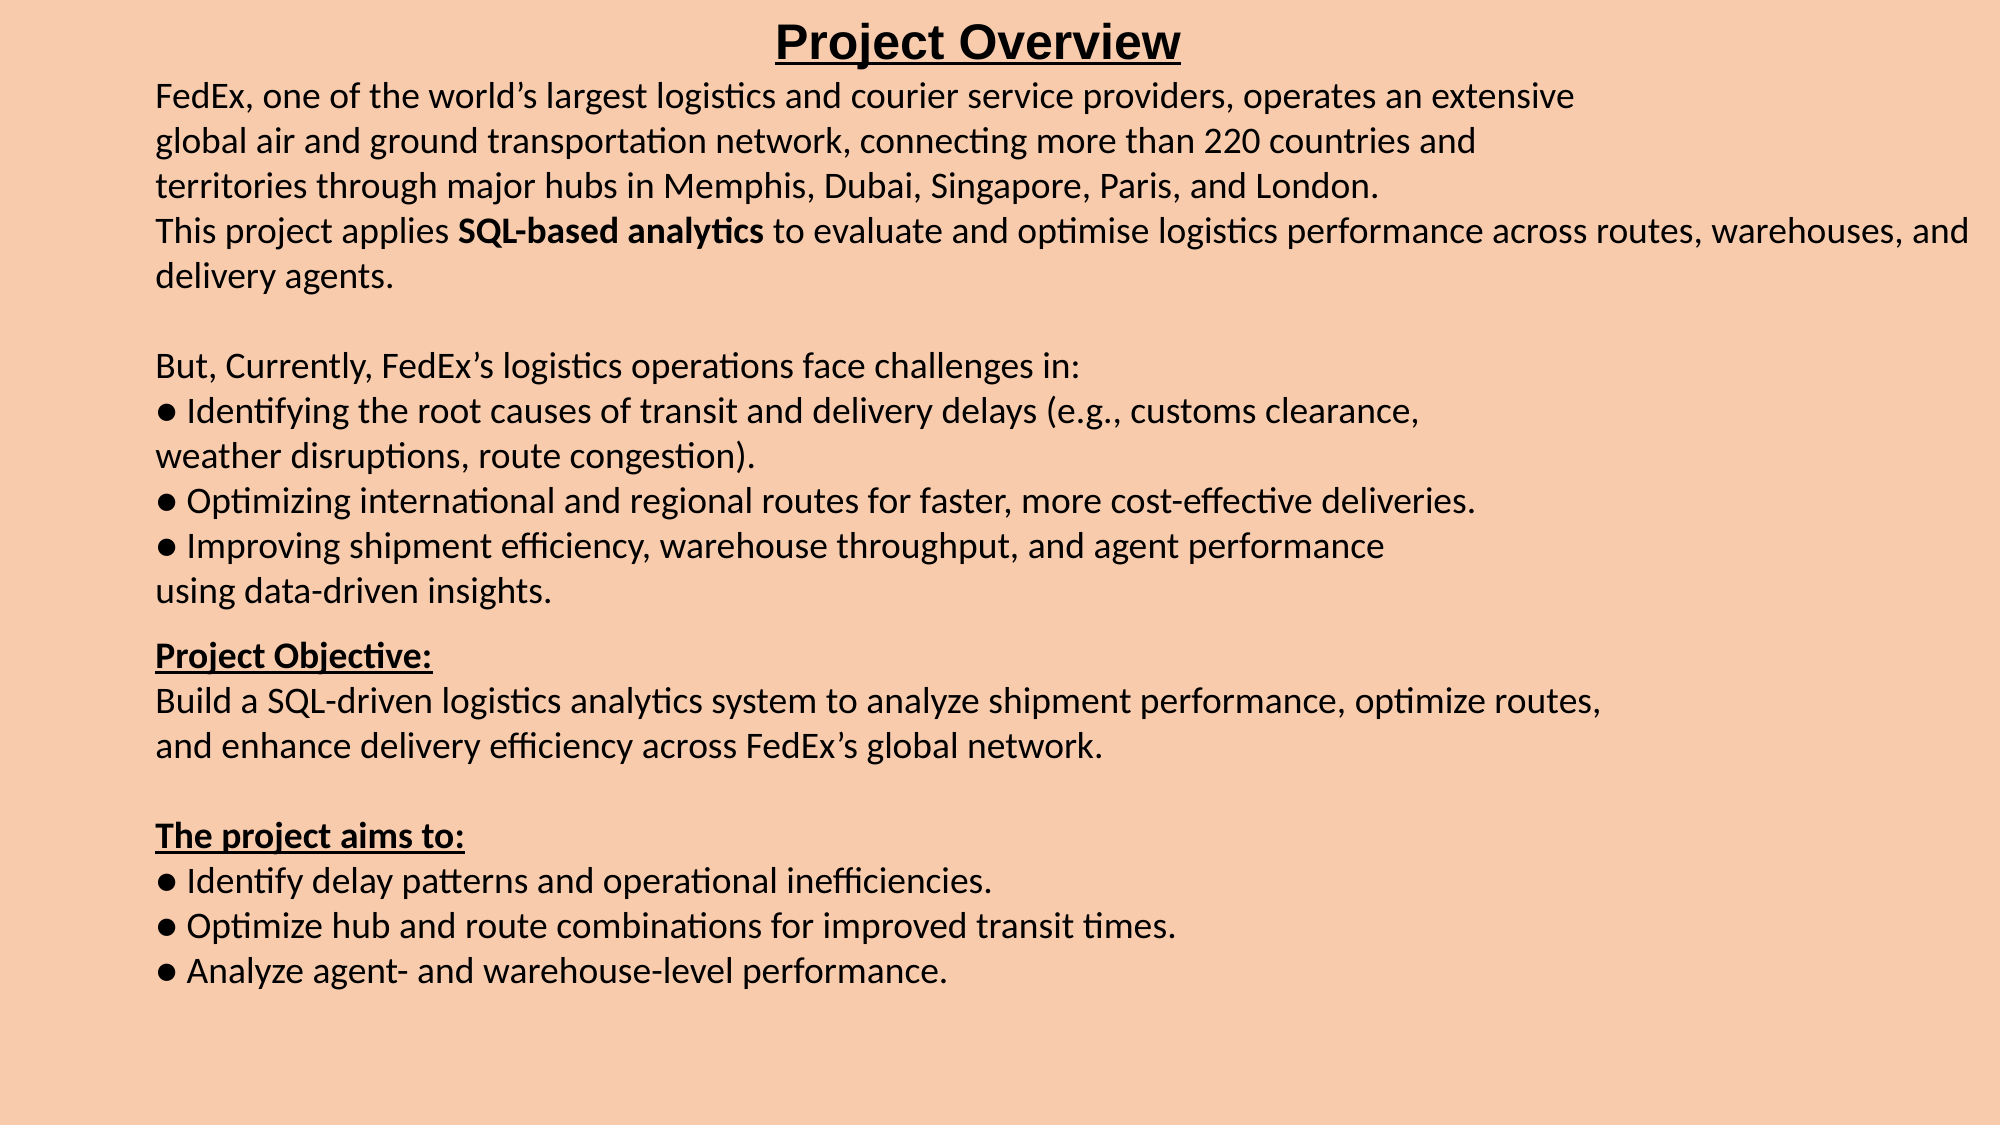

Project Overview

FedEx, one of the world’s largest logistics and courier service providers, operates an extensive
global air and ground transportation network, connecting more than 220 countries and
territories through major hubs in Memphis, Dubai, Singapore, Paris, and London.
This project applies SQL-based analytics to evaluate and optimise logistics performance across routes, warehouses, and delivery agents.

But, Currently, FedEx’s logistics operations face challenges in:
● Identifying the root causes of transit and delivery delays (e.g., customs clearance,
weather disruptions, route congestion).
● Optimizing international and regional routes for faster, more cost-effective deliveries.
● Improving shipment efficiency, warehouse throughput, and agent performance
using data-driven insights.
Project Objective:
Build a SQL-driven logistics analytics system to analyze shipment performance, optimize routes,
and enhance delivery efficiency across FedEx’s global network.

The project aims to:
● Identify delay patterns and operational inefficiencies.
● Optimize hub and route combinations for improved transit times.
● Analyze agent- and warehouse-level performance.